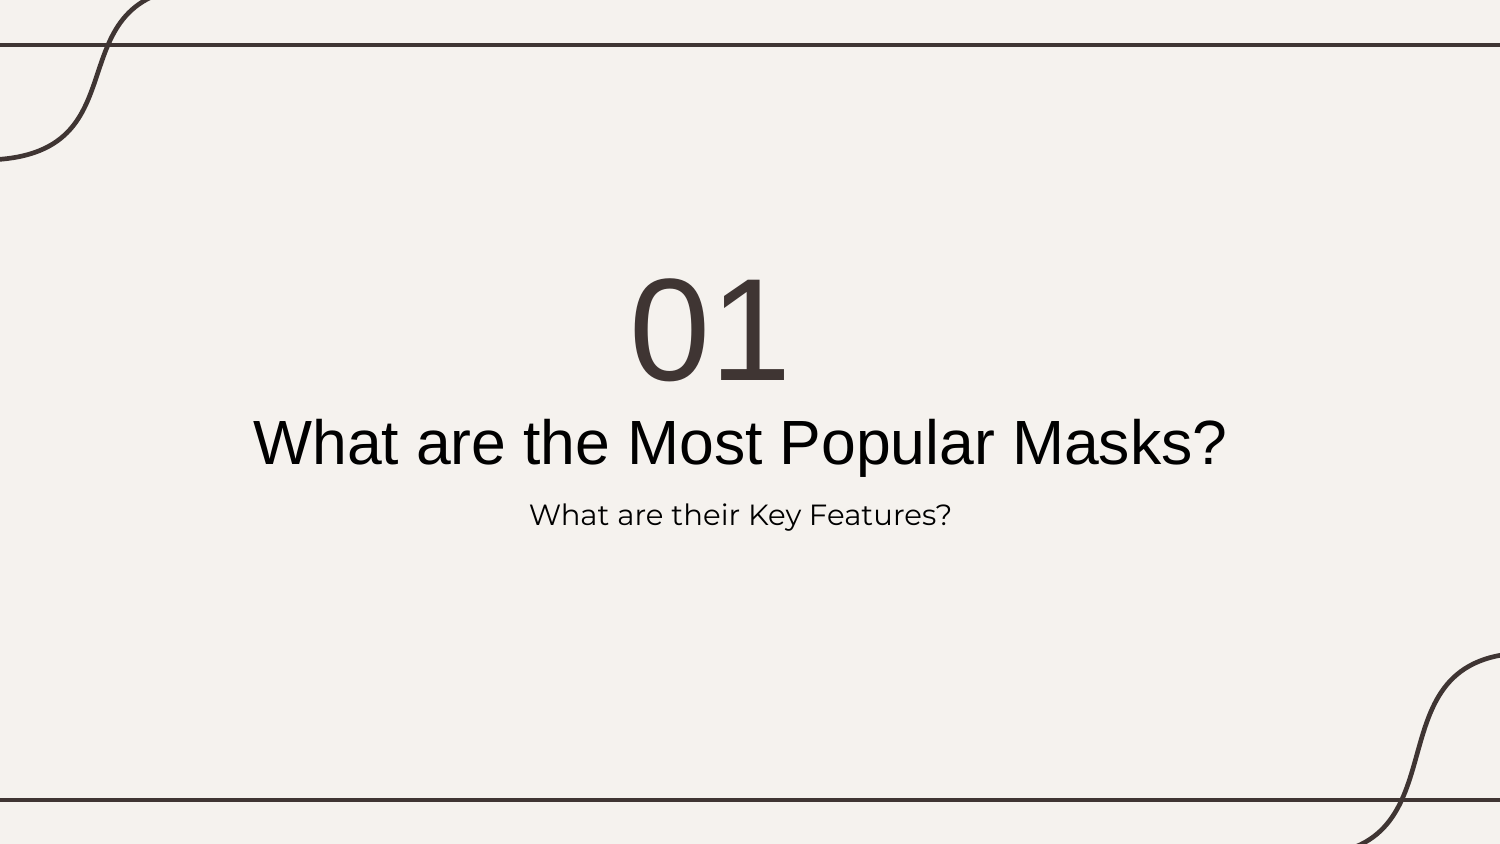

01
# What are the Most Popular Masks?
What are their Key Features?